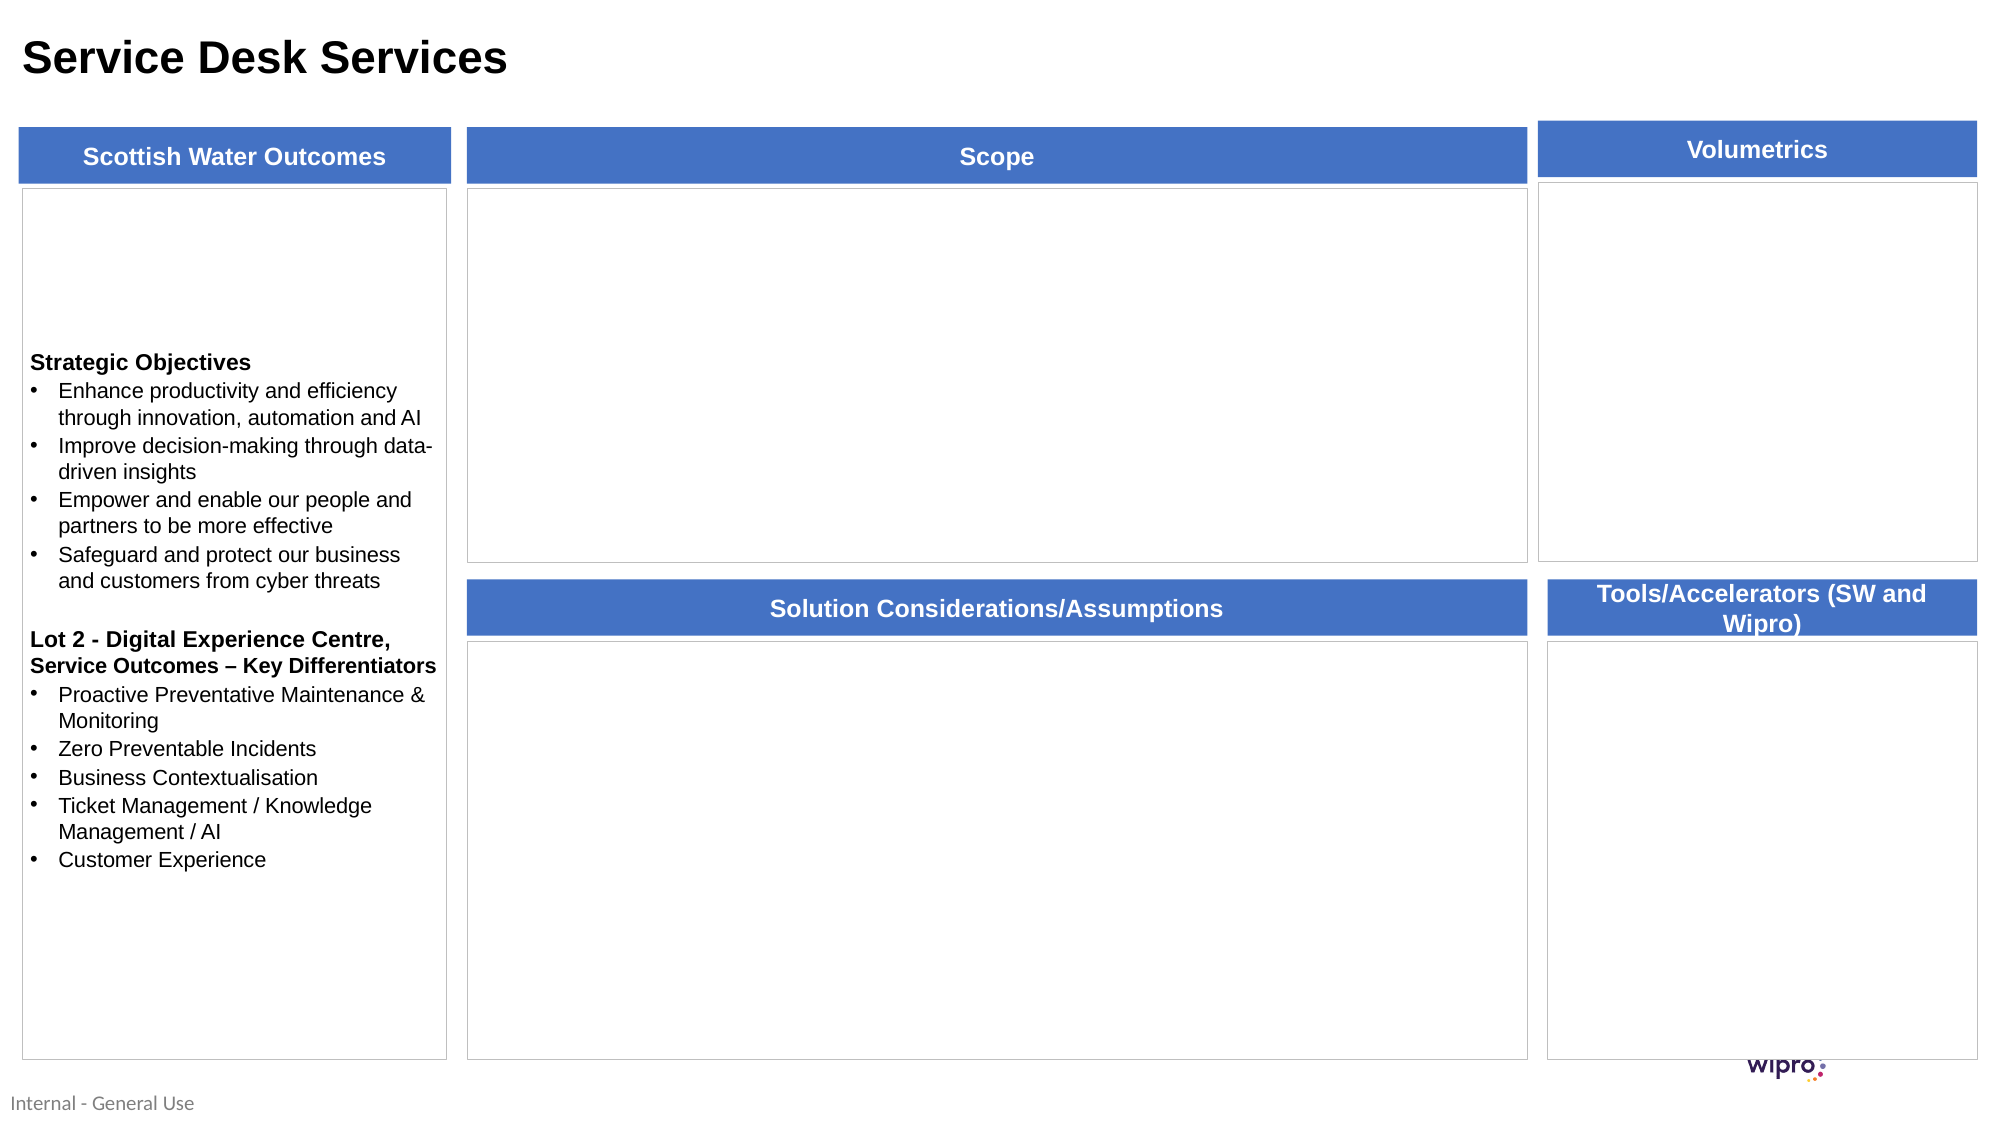

# Service Desk Services
Volumetrics
Scottish Water Outcomes
Scope

Strategic Objectives
Enhance productivity and efficiency through innovation, automation and AI
Improve decision-making through data-driven insights
Empower and enable our people and partners to be more effective
Safeguard and protect our business and customers from cyber threats

Lot 2 - Digital Experience Centre, Service Outcomes – Key Differentiators
Proactive Preventative Maintenance & Monitoring
Zero Preventable Incidents
Business Contextualisation
Ticket Management / Knowledge Management / AI
Customer Experience

Solution Considerations/Assumptions
Tools/Accelerators (SW and Wipro)